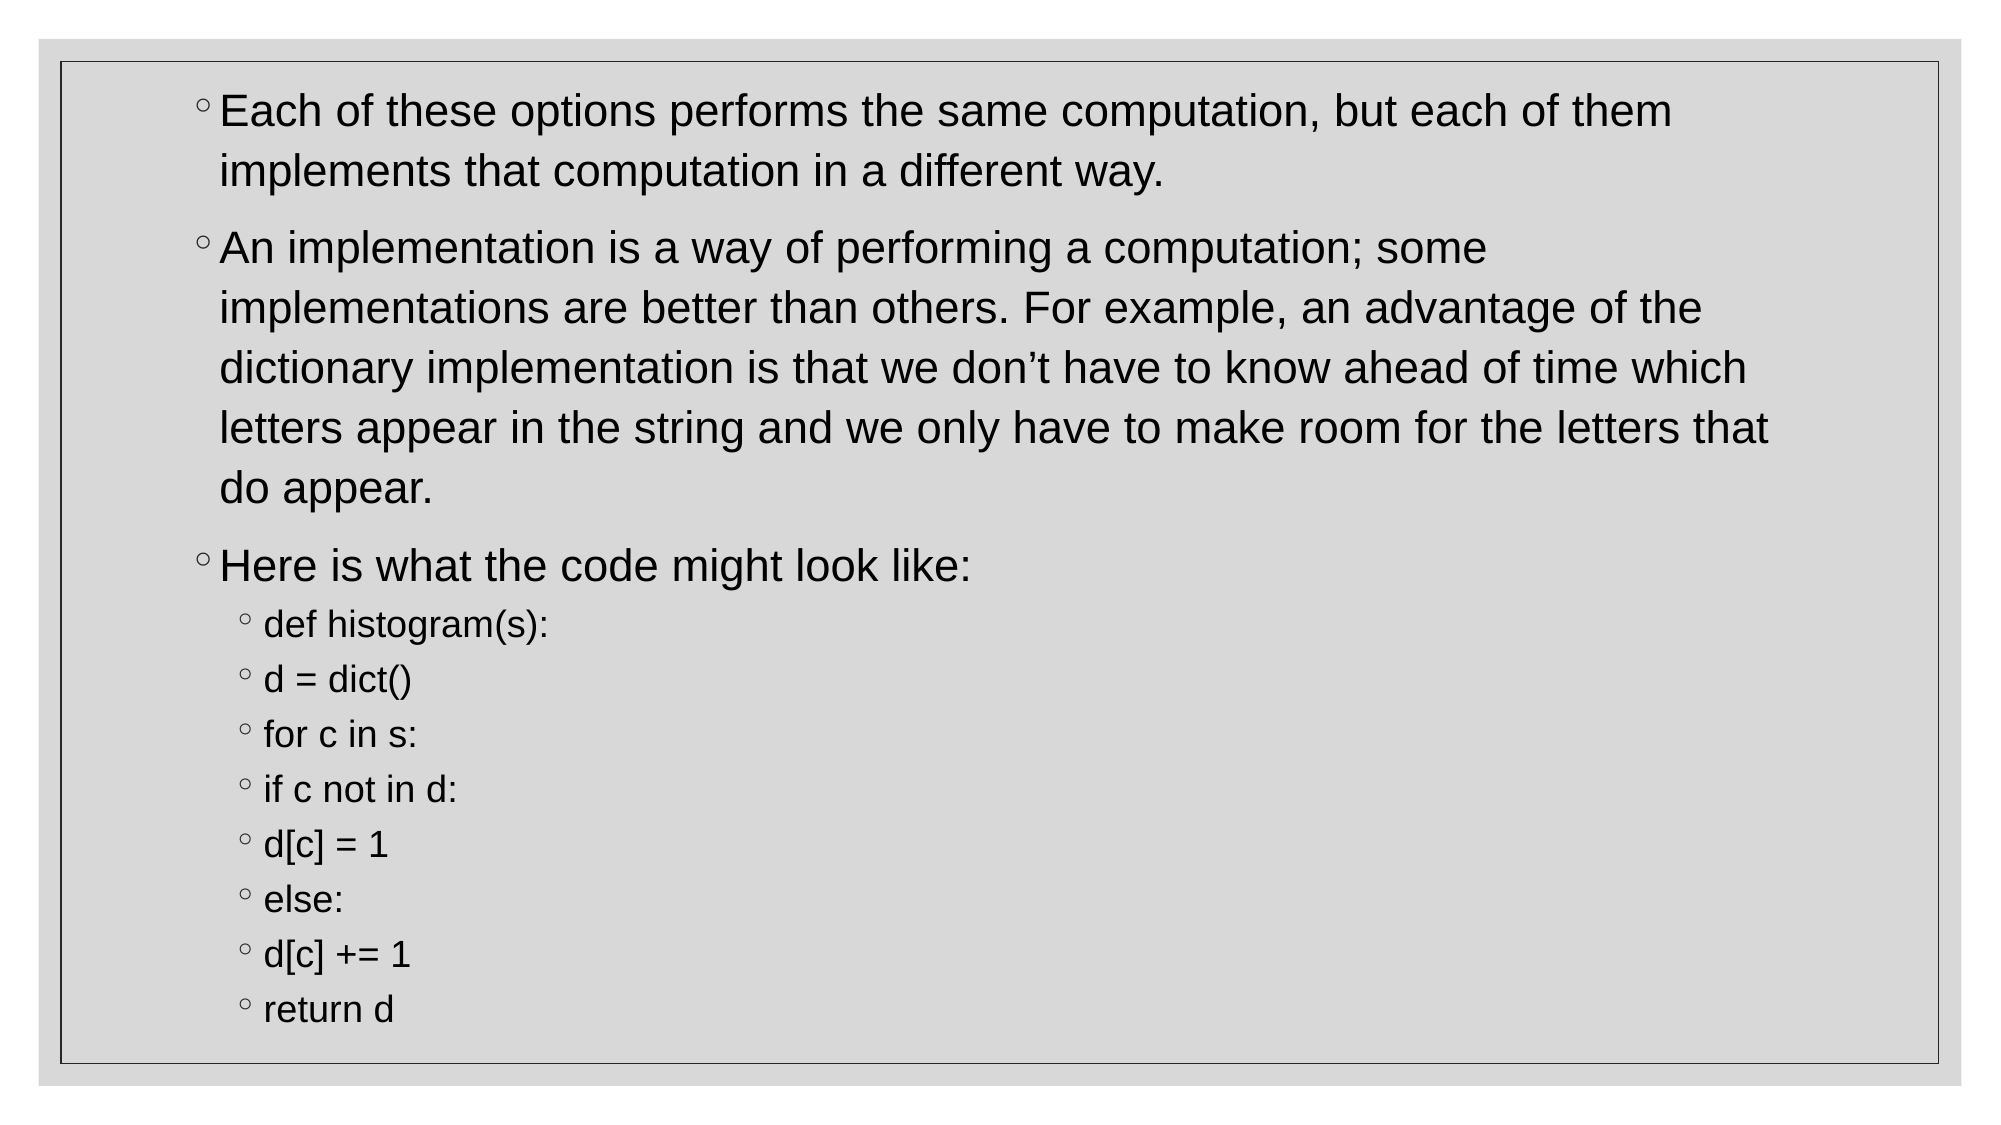

Each of these options performs the same computation, but each of them implements that computation in a different way.
An implementation is a way of performing a computation; some implementations are better than others. For example, an advantage of the dictionary implementation is that we don’t have to know ahead of time which letters appear in the string and we only have to make room for the letters that do appear.
Here is what the code might look like:
def histogram(s):
d = dict()
for c in s:
if c not in d:
d[c] = 1
else:
d[c] += 1
return d